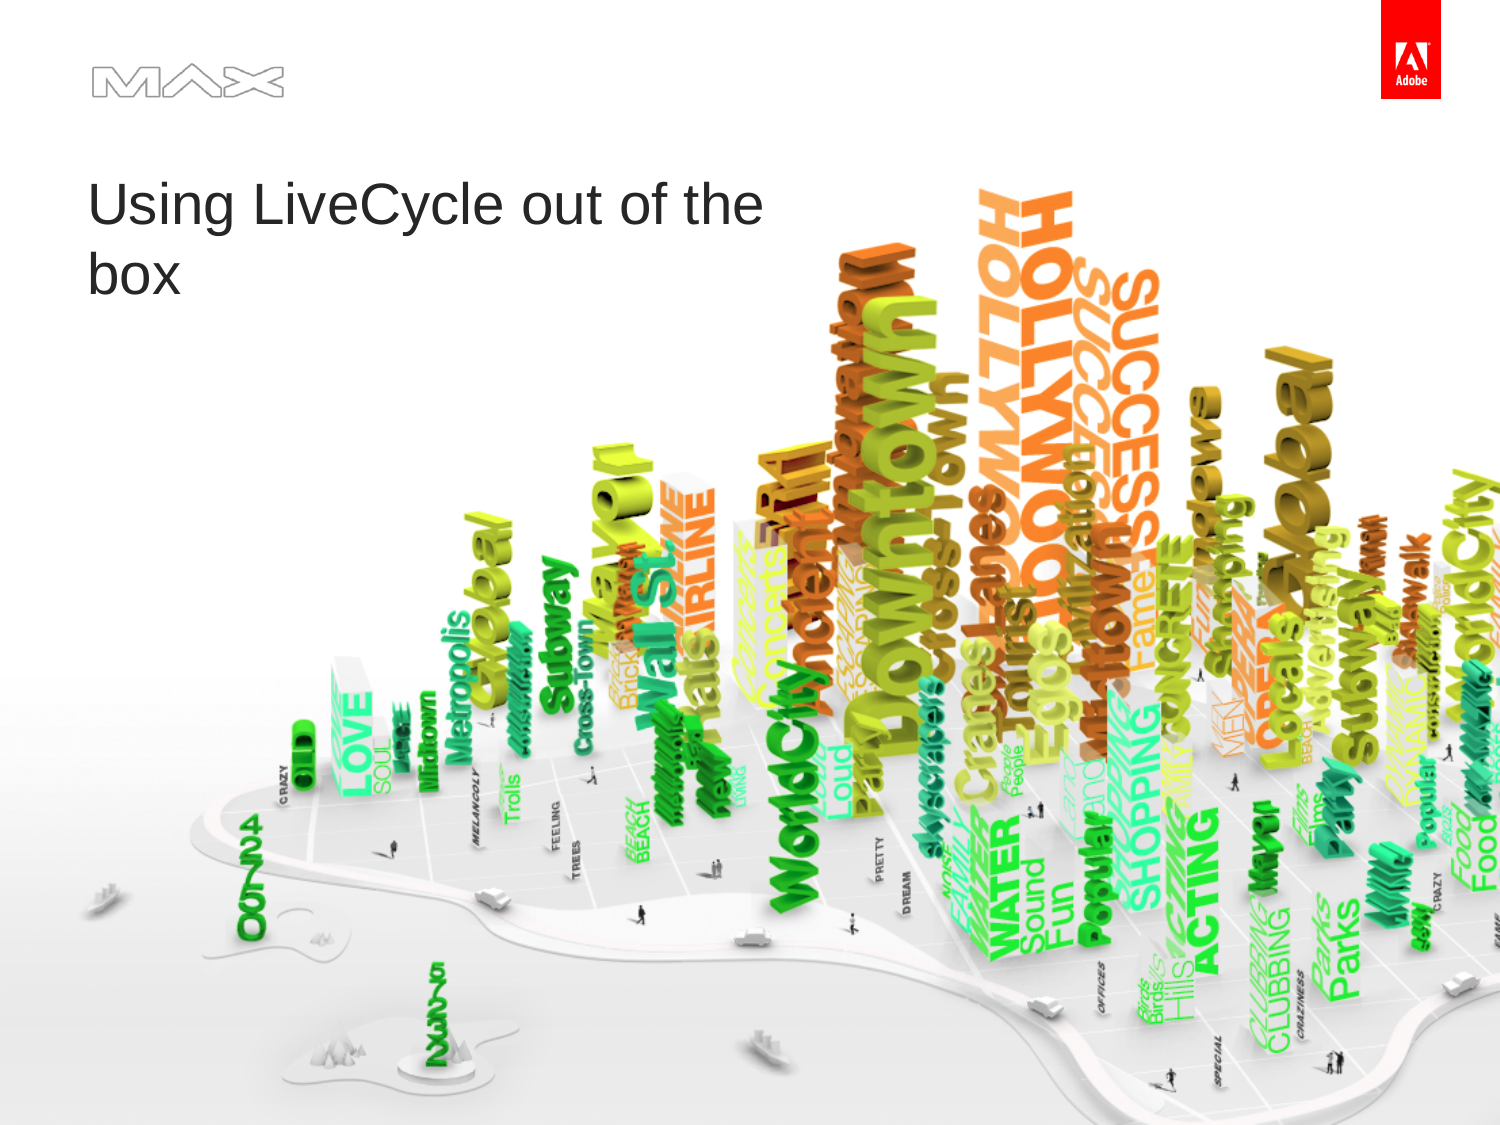

# Using LiveCycle out of the box